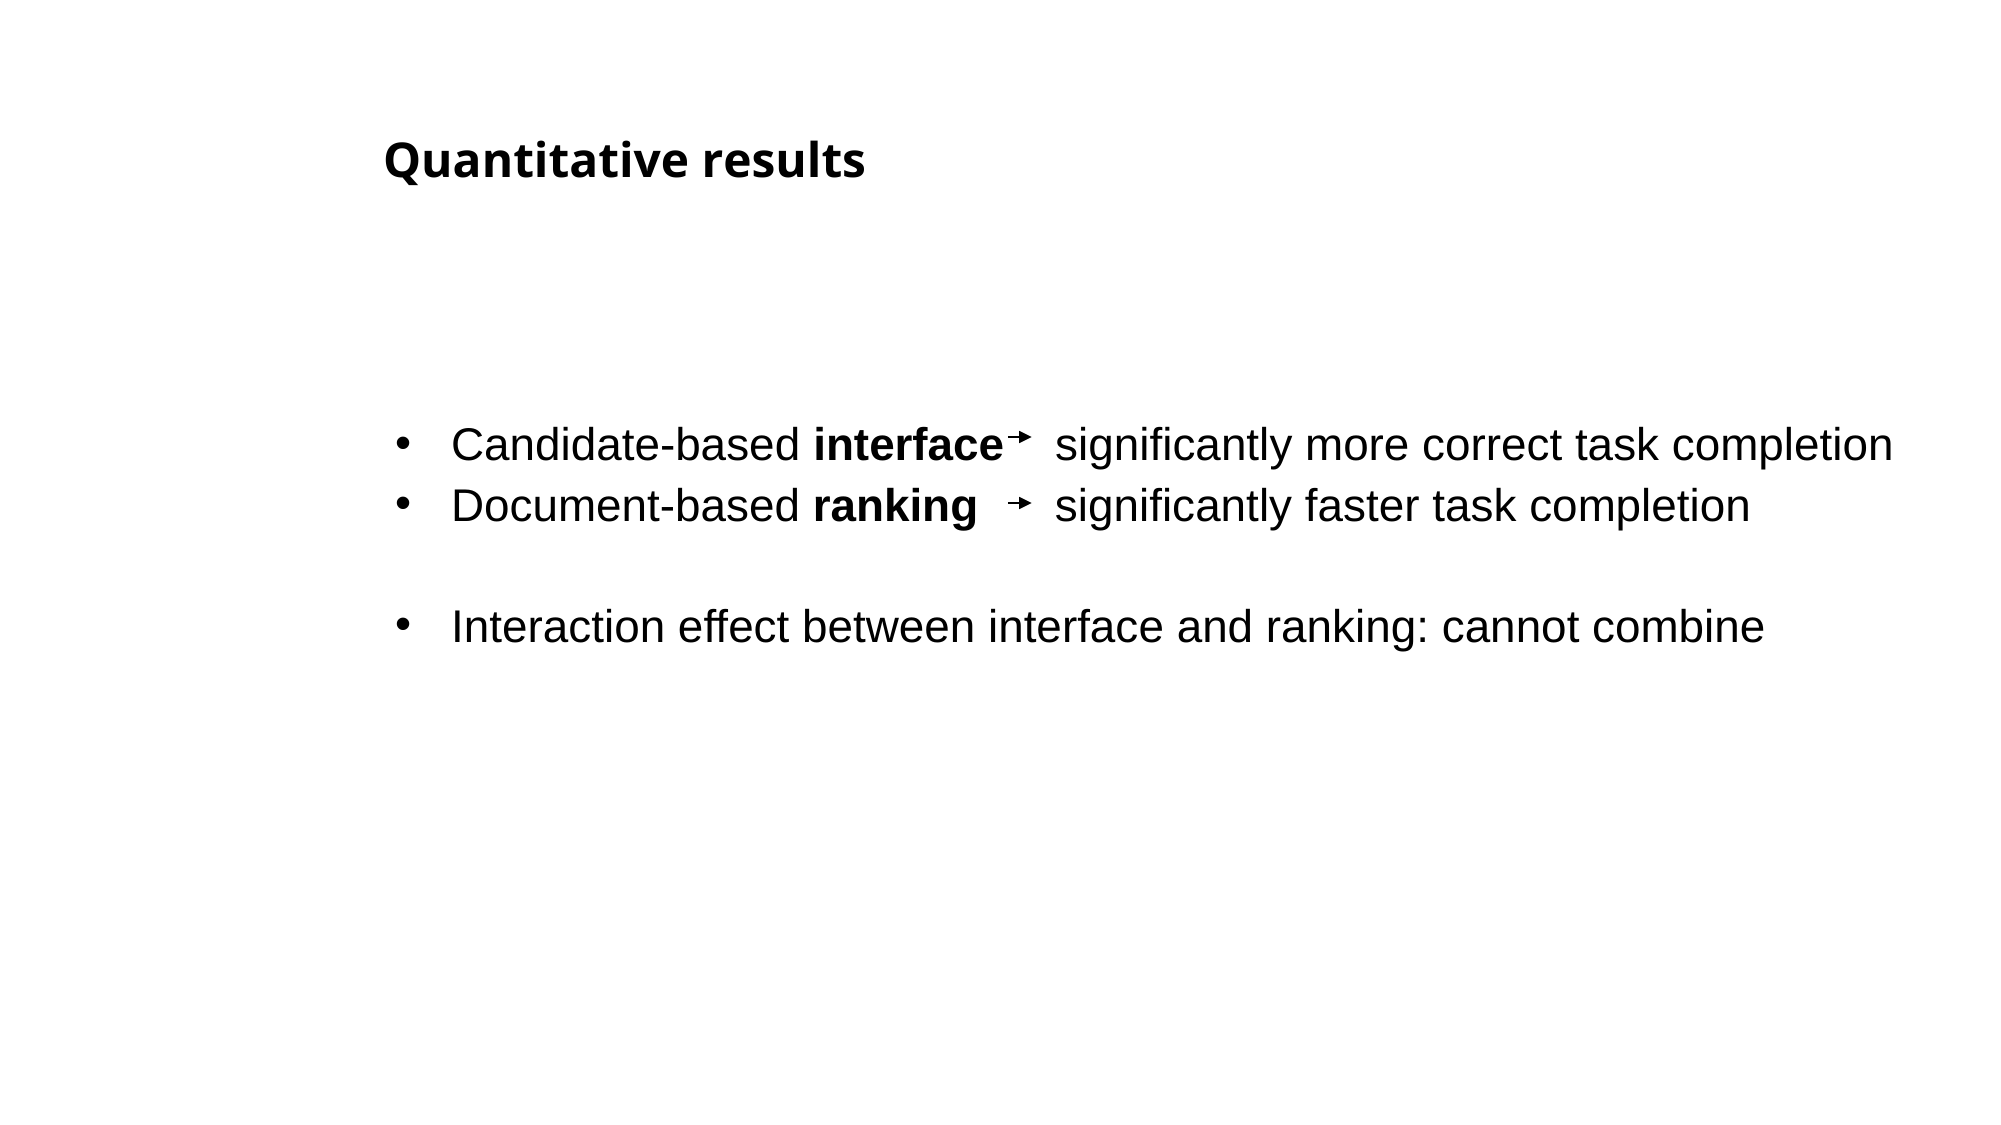

# Quantitative results

Candidate-based interface    significantly more correct task completion
Document-based ranking      significantly faster task completion

Interaction effect between interface and ranking: cannot combine